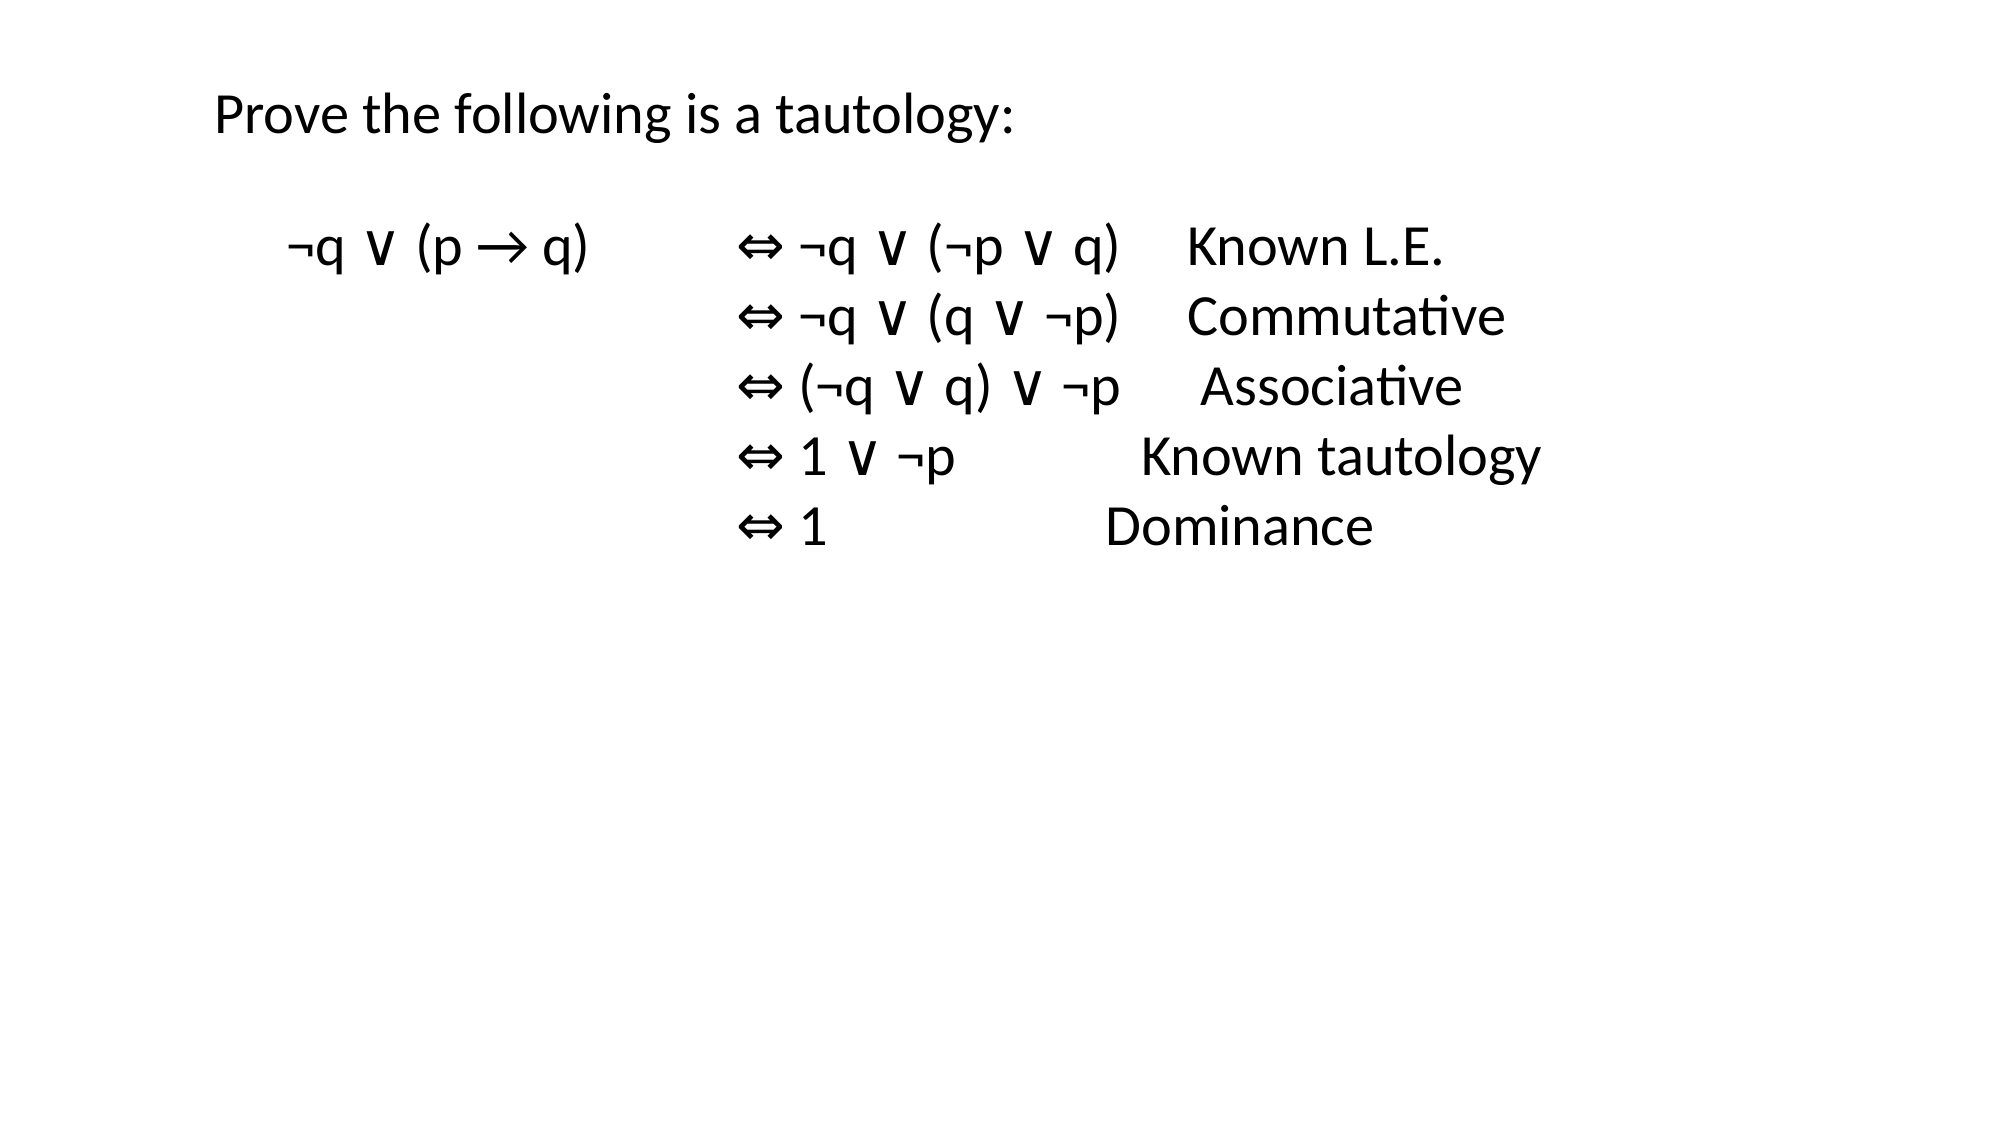

Prove the following is a tautology:

¬q ∨ (p → q)           ⇔ ¬q ∨ (¬p ∨ q)     Known L.E.
			⇔ ¬q ∨ (q ∨ ¬p)     Commutative
			⇔ (¬q ∨ q) ∨ ¬p      Associative
			⇔ 1 ∨ ¬p              Known tautology
			⇔ 1                     Dominance